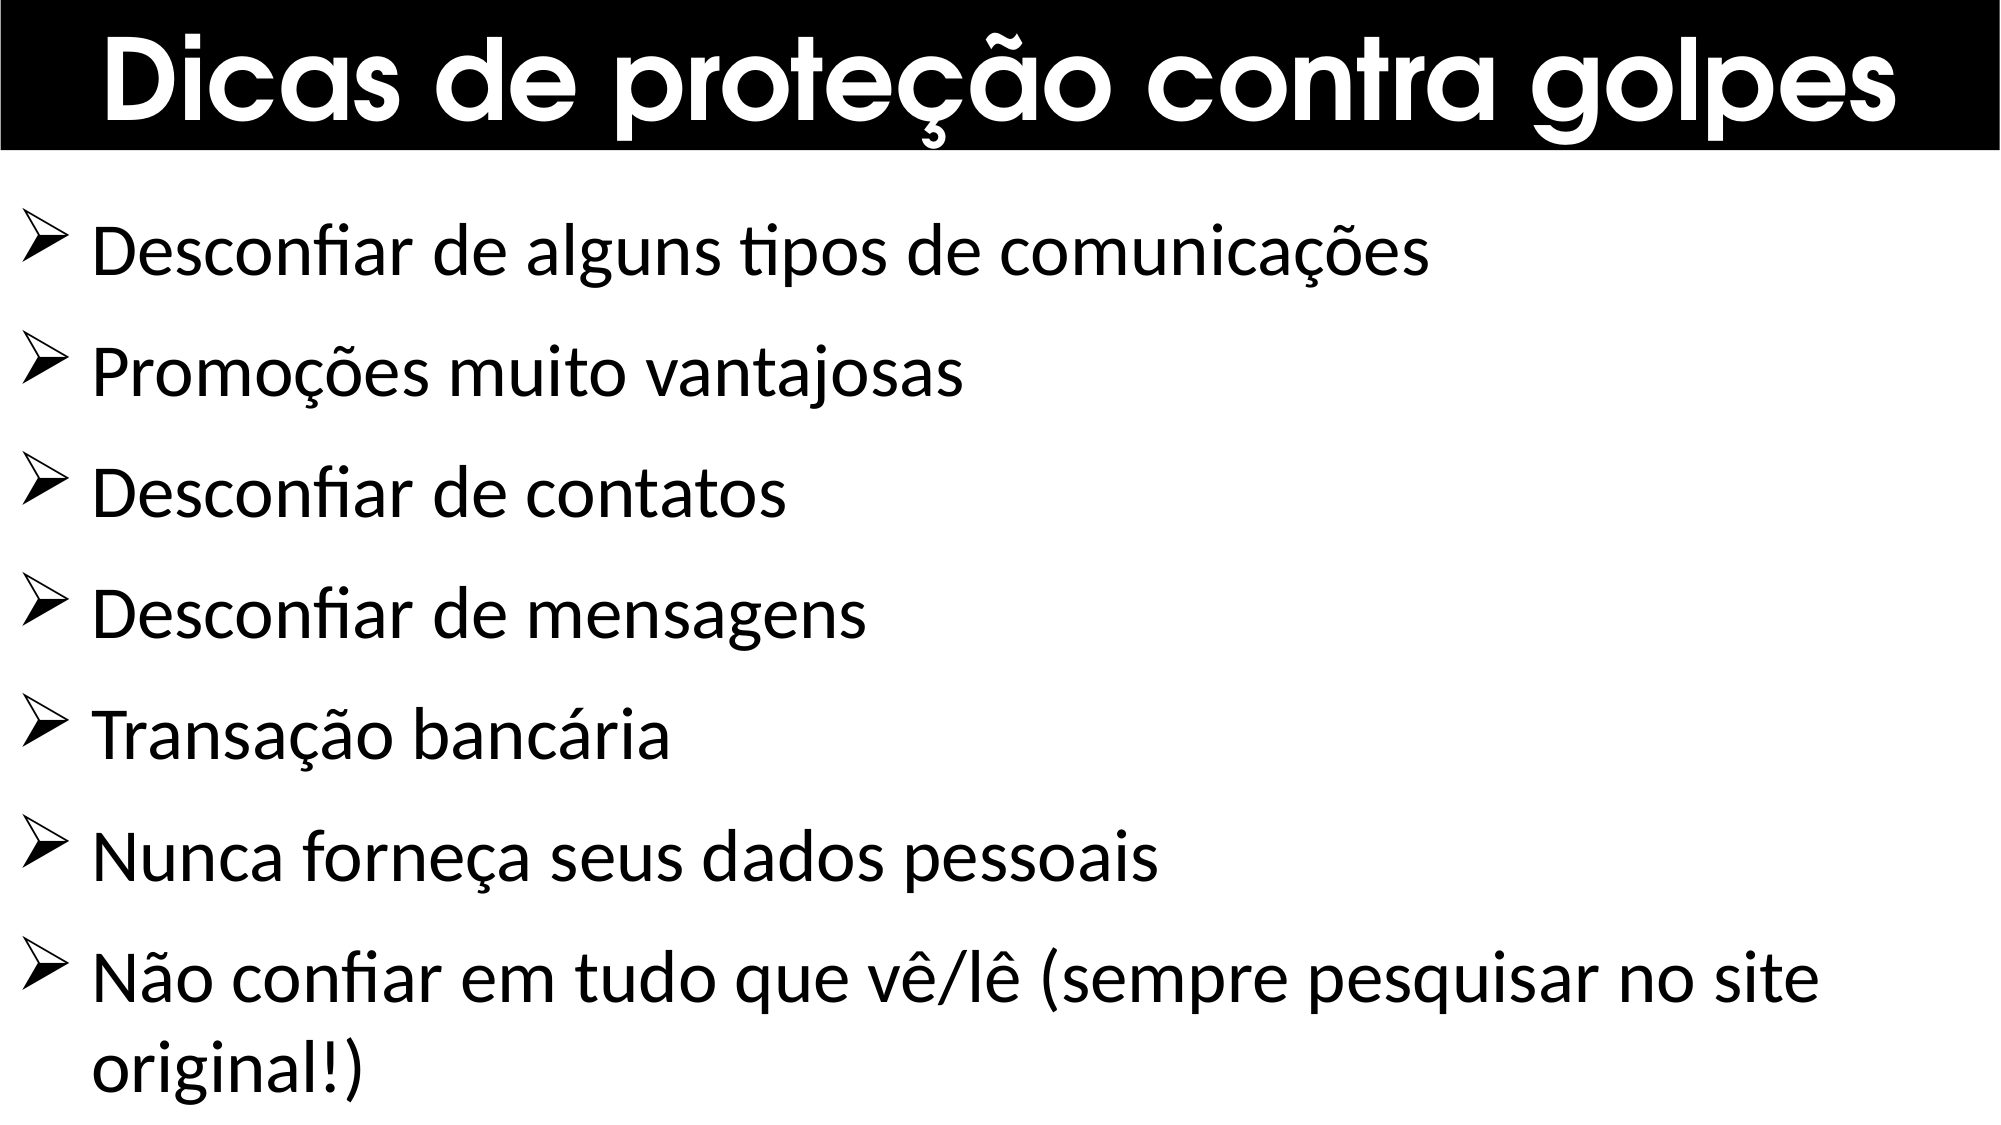

Dicas de proteção contra golpes
Desconfiar de alguns tipos de comunicações
Promoções muito vantajosas
Desconfiar de contatos
Desconfiar de mensagens
Transação bancária
Nunca forneça seus dados pessoais
Não confiar em tudo que vê/lê (sempre pesquisar no site original!)